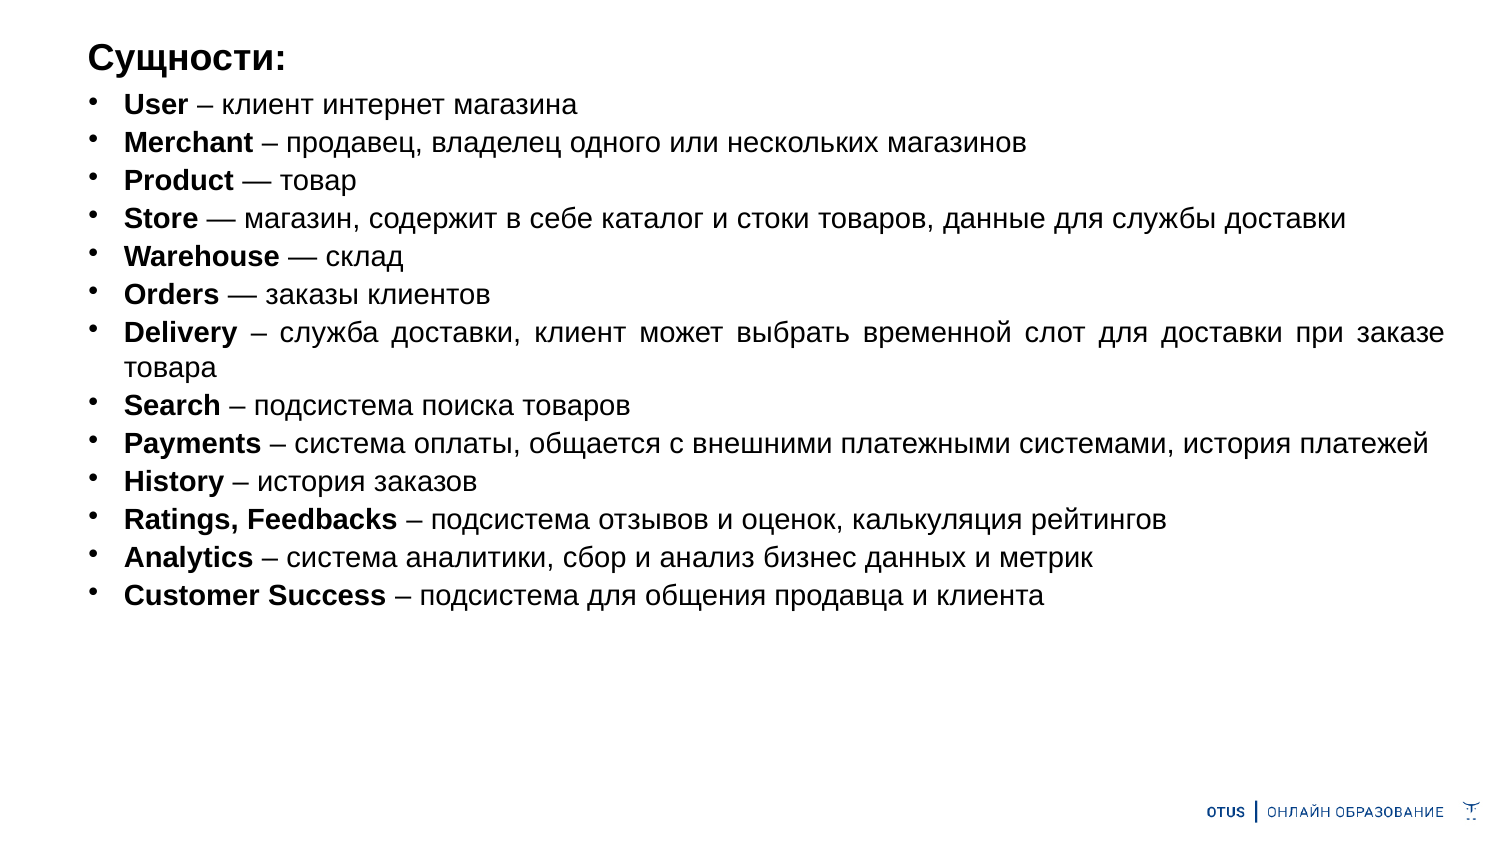

Сущности:
User – клиент интернет магазина
Merchant – продавец, владелец одного или нескольких магазинов
Product — товар
Store — магазин, cодержит в себе каталог и стоки товаров, данные для службы доставки
Warehouse — склад
Orders — заказы клиентов
Delivery – служба доставки, клиент может выбрать временной слот для доставки при заказе товара
Search – подсистема поиска товаров
Payments – система оплаты, общается с внешними платежными системами, история платежей
History – история заказов
Ratings, Feedbacks – подсистема отзывов и оценок, калькуляция рейтингов
Analytics – система аналитики, сбор и анализ бизнес данных и метрик
Customer Success – подсистема для общения продавца и клиента